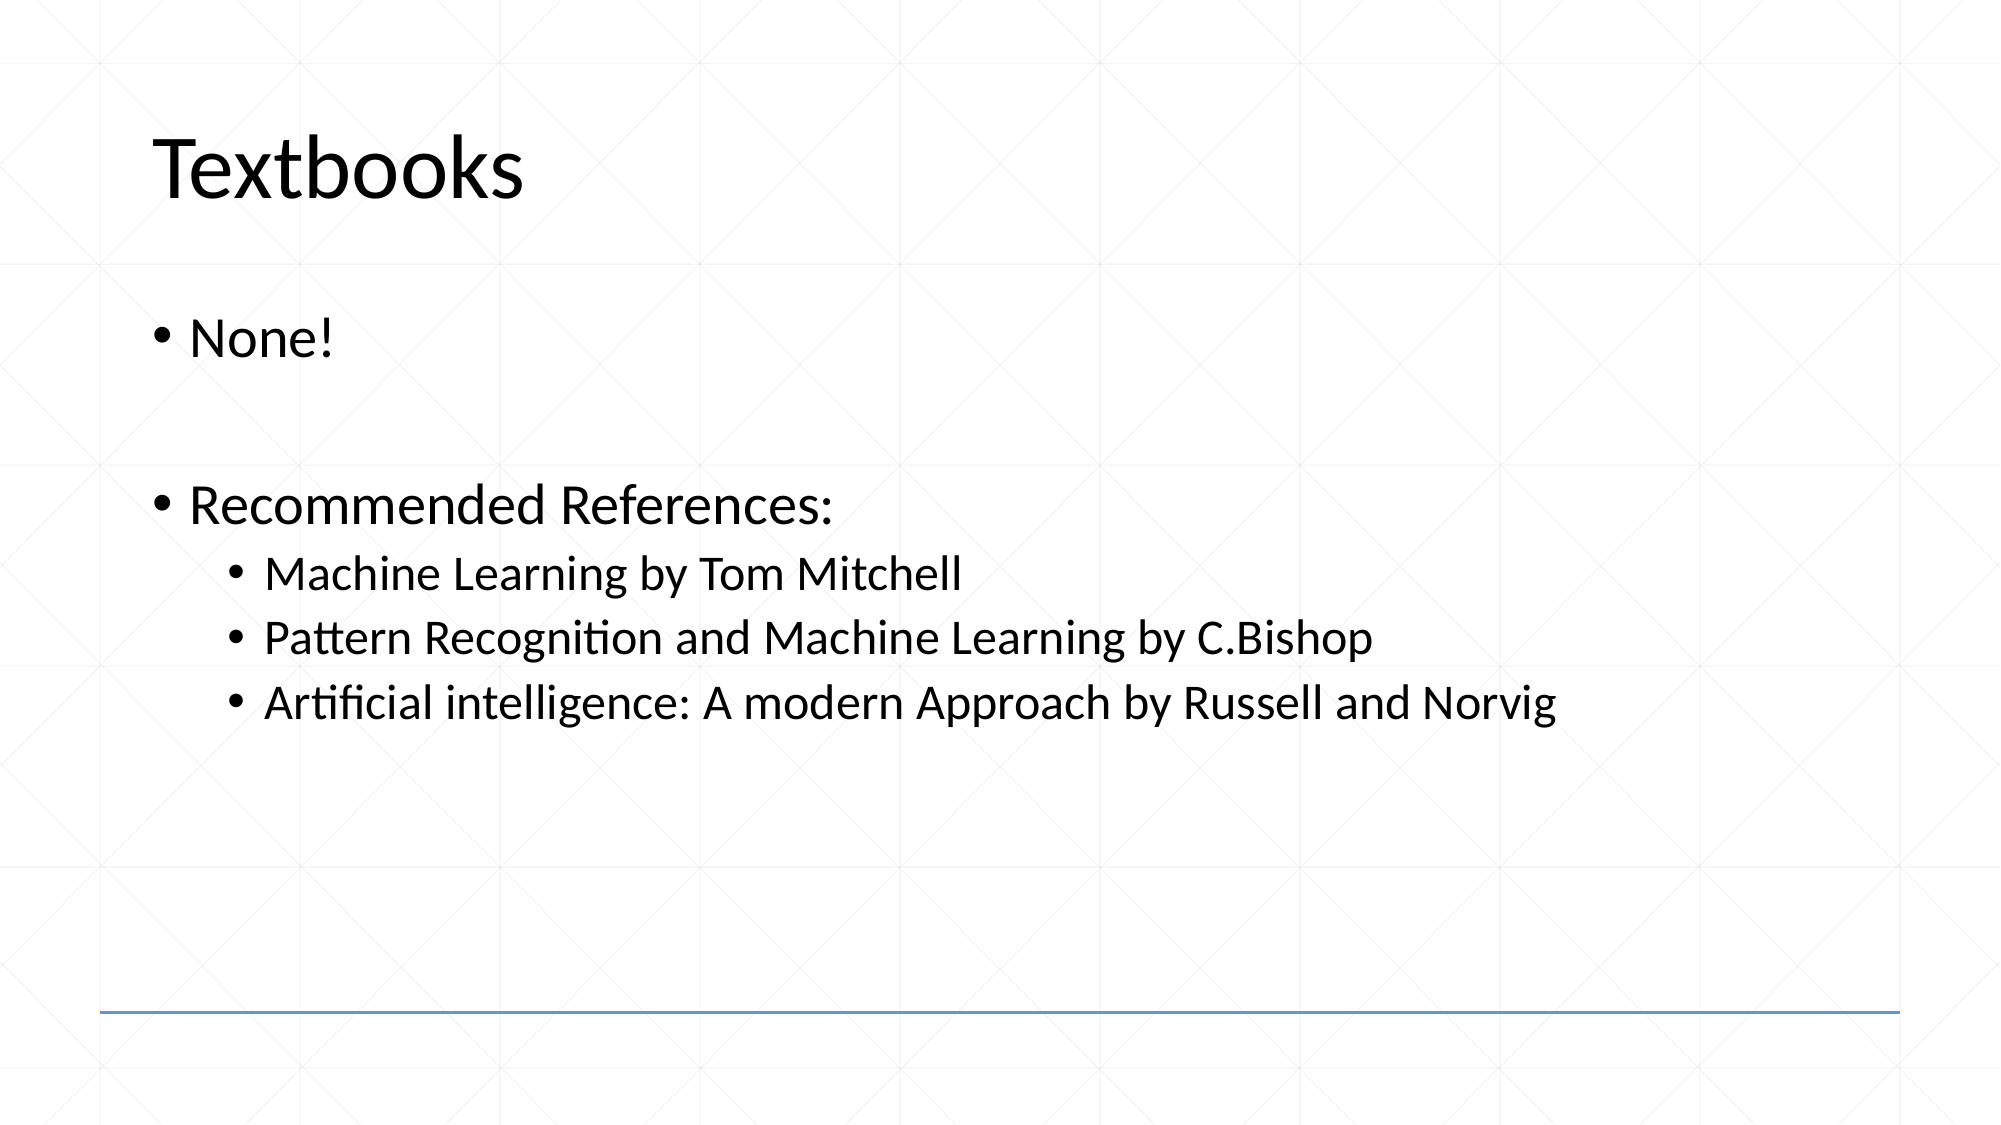

# Textbooks
None!

Recommended References:
Machine Learning by Tom Mitchell
Pattern Recognition and Machine Learning by C.Bishop
Artificial intelligence: A modern Approach by Russell and Norvig